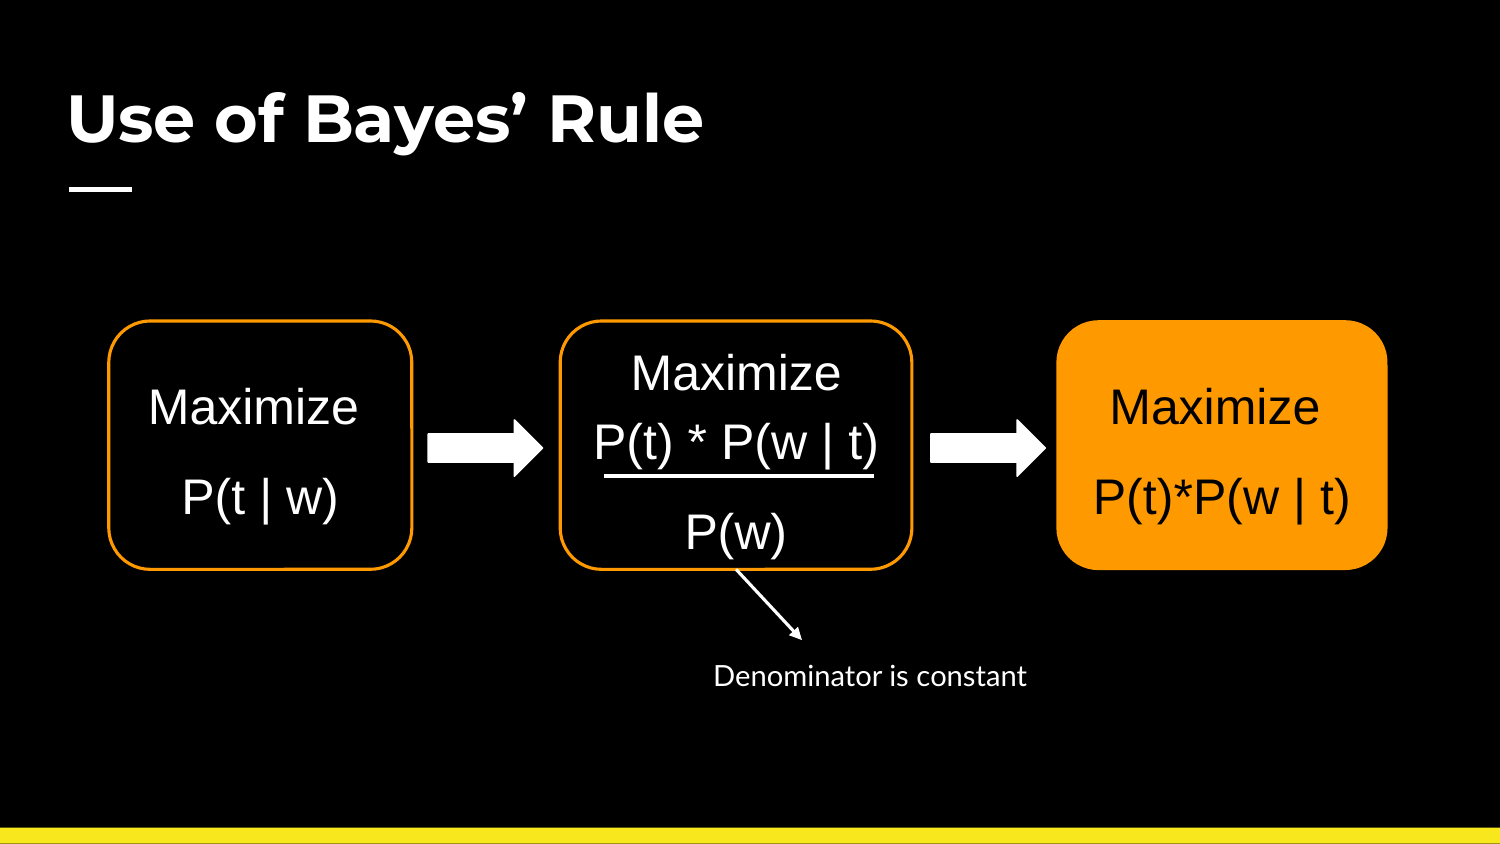

# Use of Bayes’ Rule
Maximize
P(t | w)
Maximize P(t) * P(w | t)
P(w)
Maximize
P(t)*P(w | t)

Denominator is constant